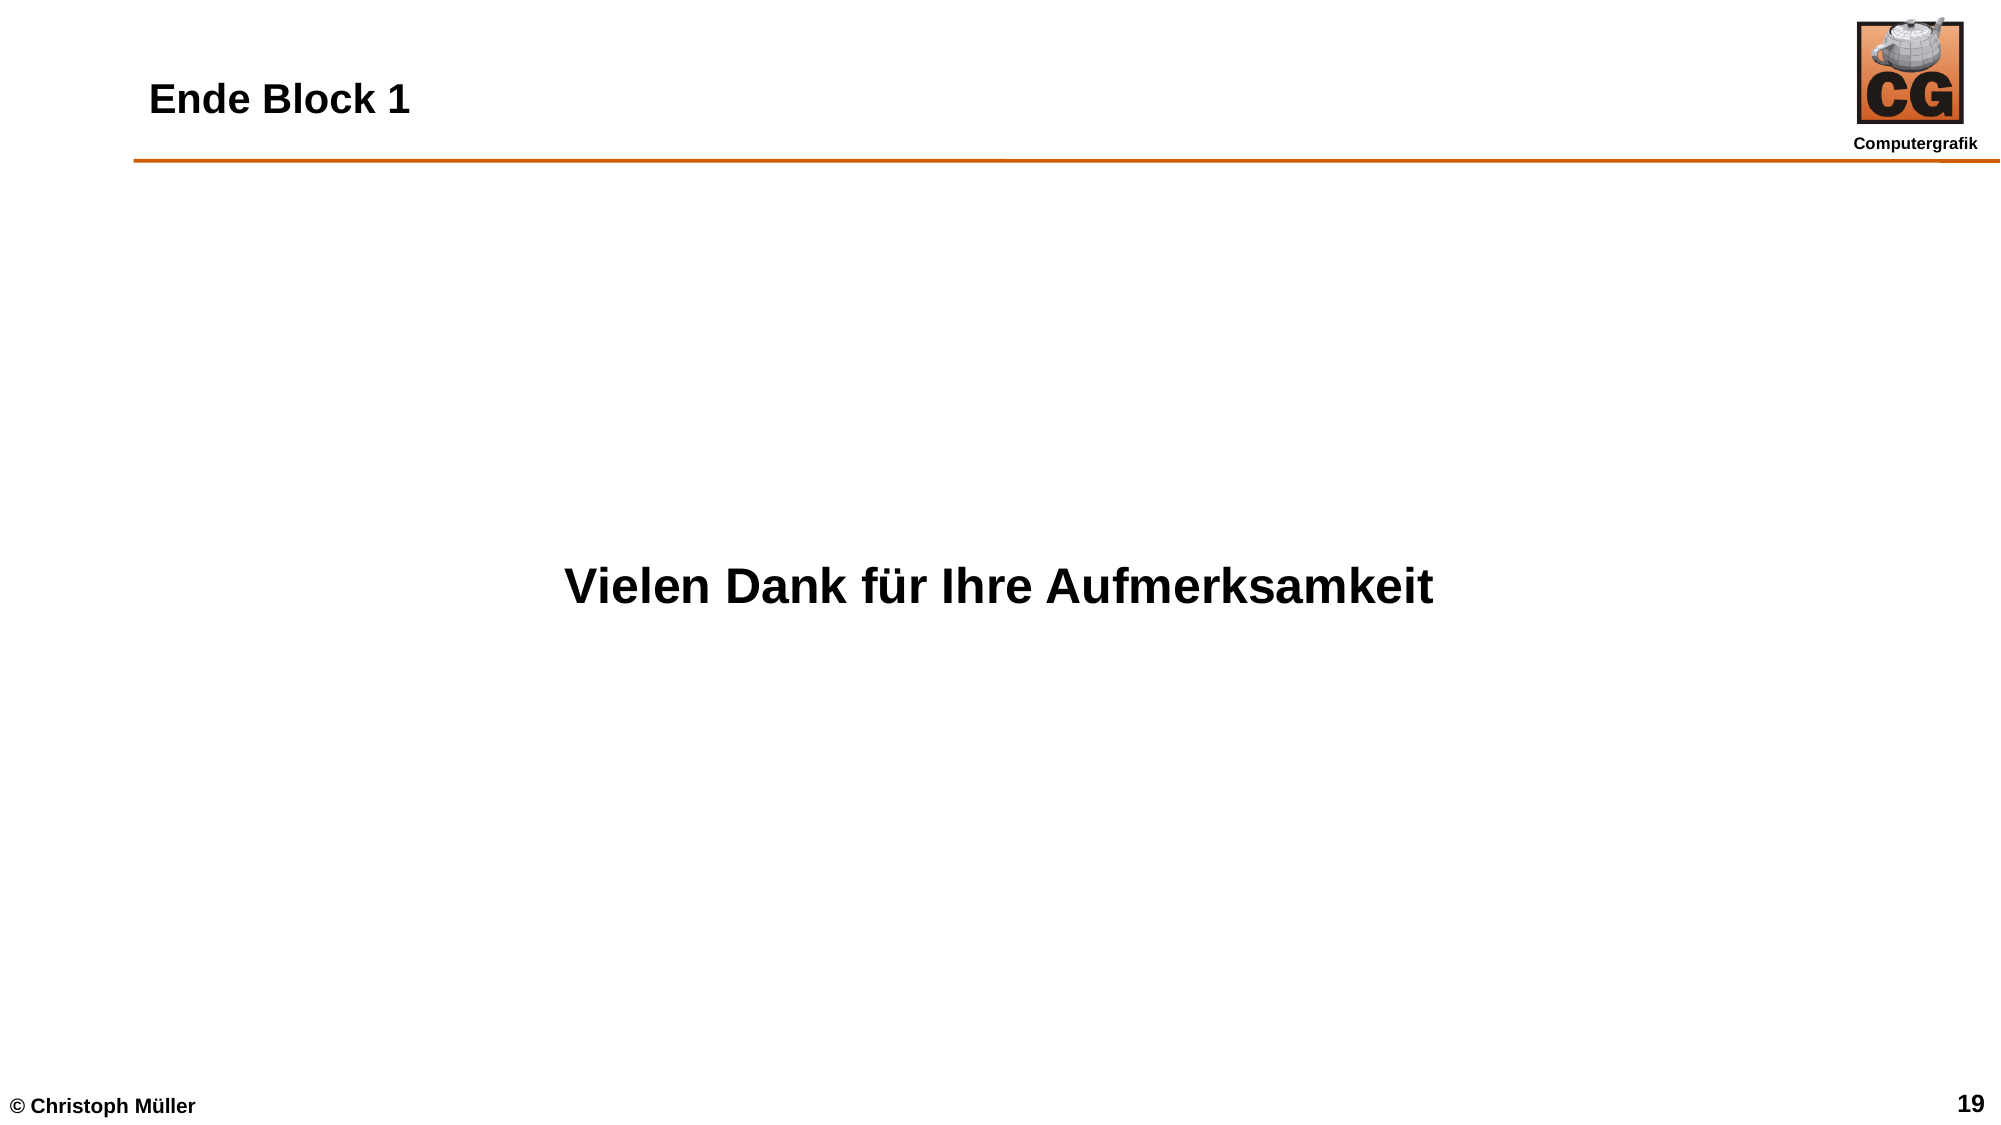

# Ende Block 1

Vielen Dank für Ihre Aufmerksamkeit